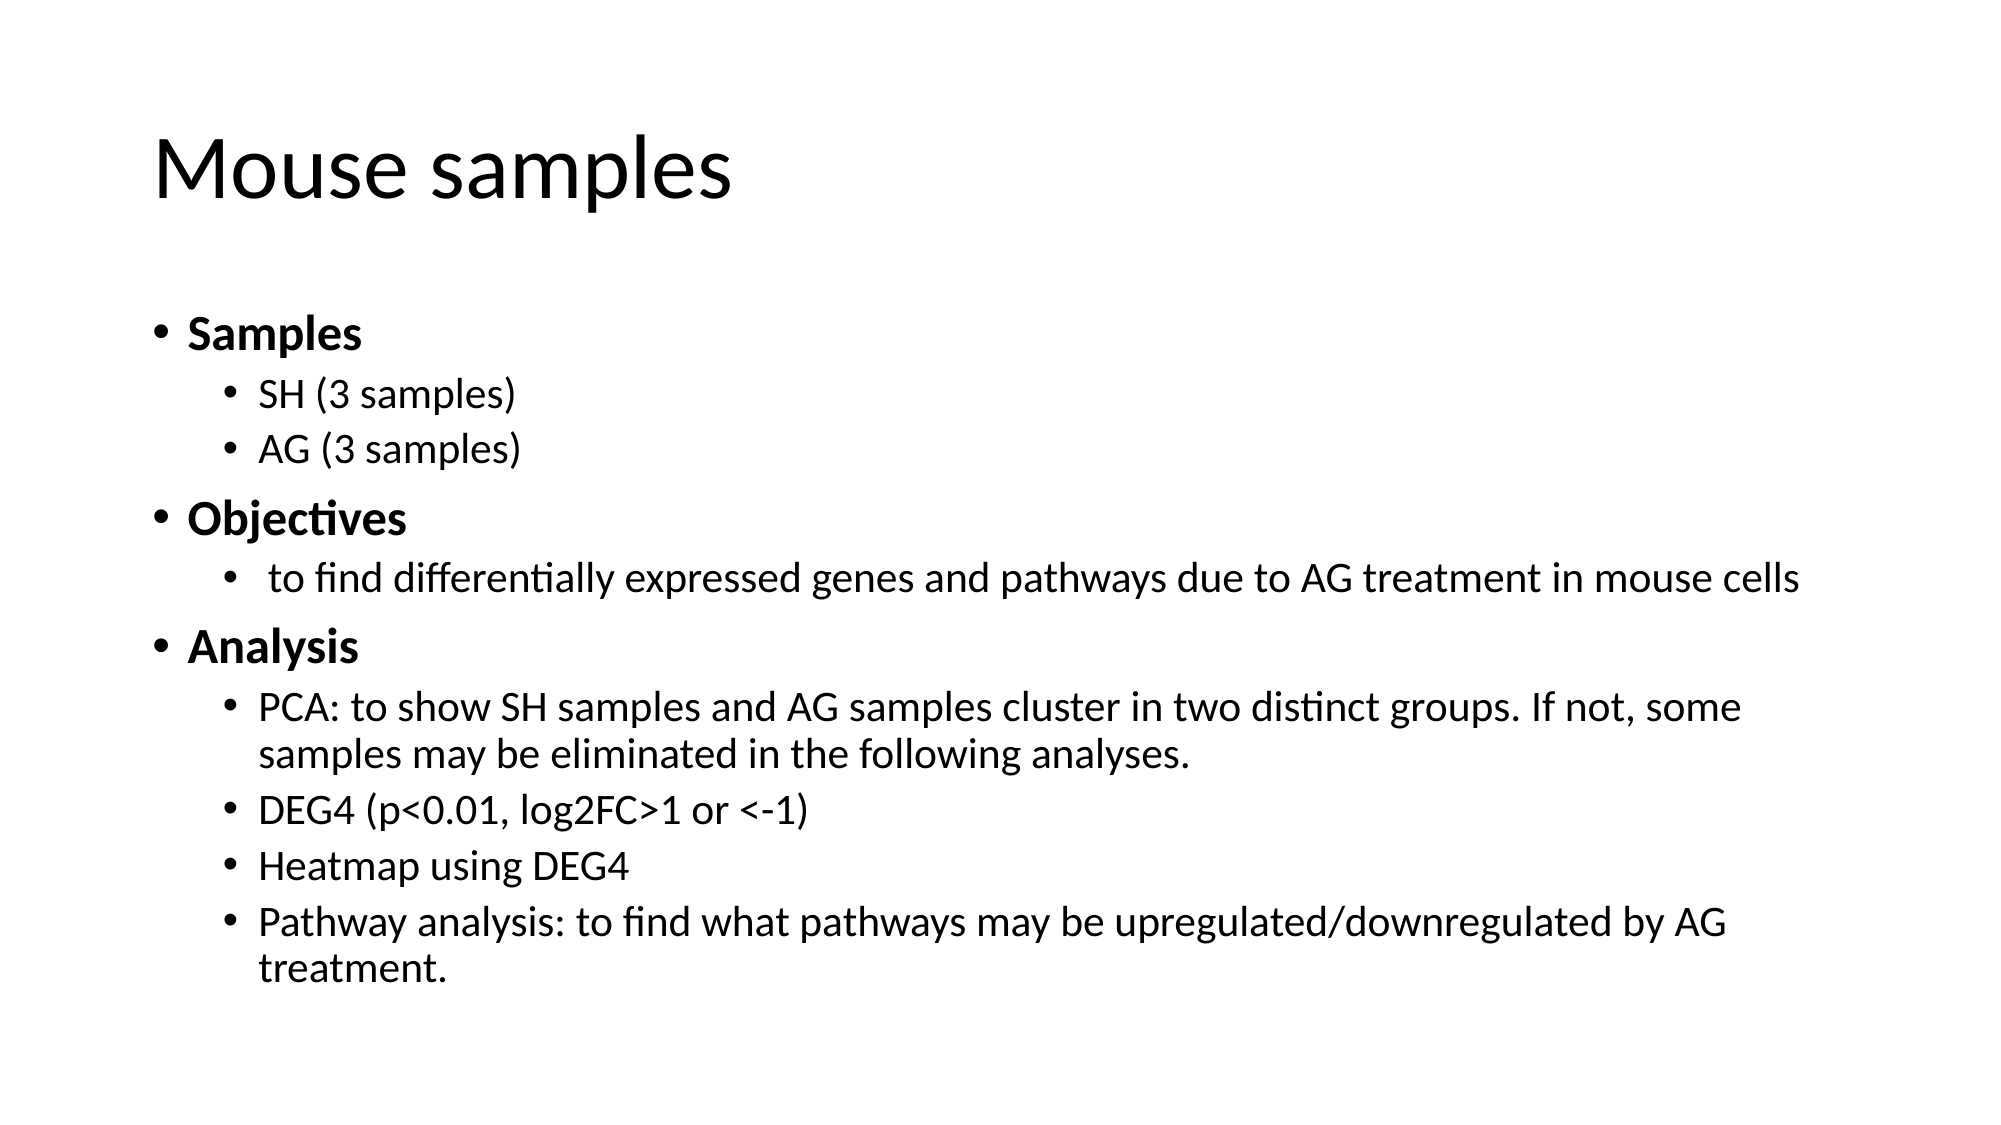

# Mouse samples
Samples
SH (3 samples)
AG (3 samples)
Objectives
 to find differentially expressed genes and pathways due to AG treatment in mouse cells
Analysis
PCA: to show SH samples and AG samples cluster in two distinct groups. If not, some samples may be eliminated in the following analyses.
DEG4 (p<0.01, log2FC>1 or <-1)
Heatmap using DEG4
Pathway analysis: to find what pathways may be upregulated/downregulated by AG treatment.